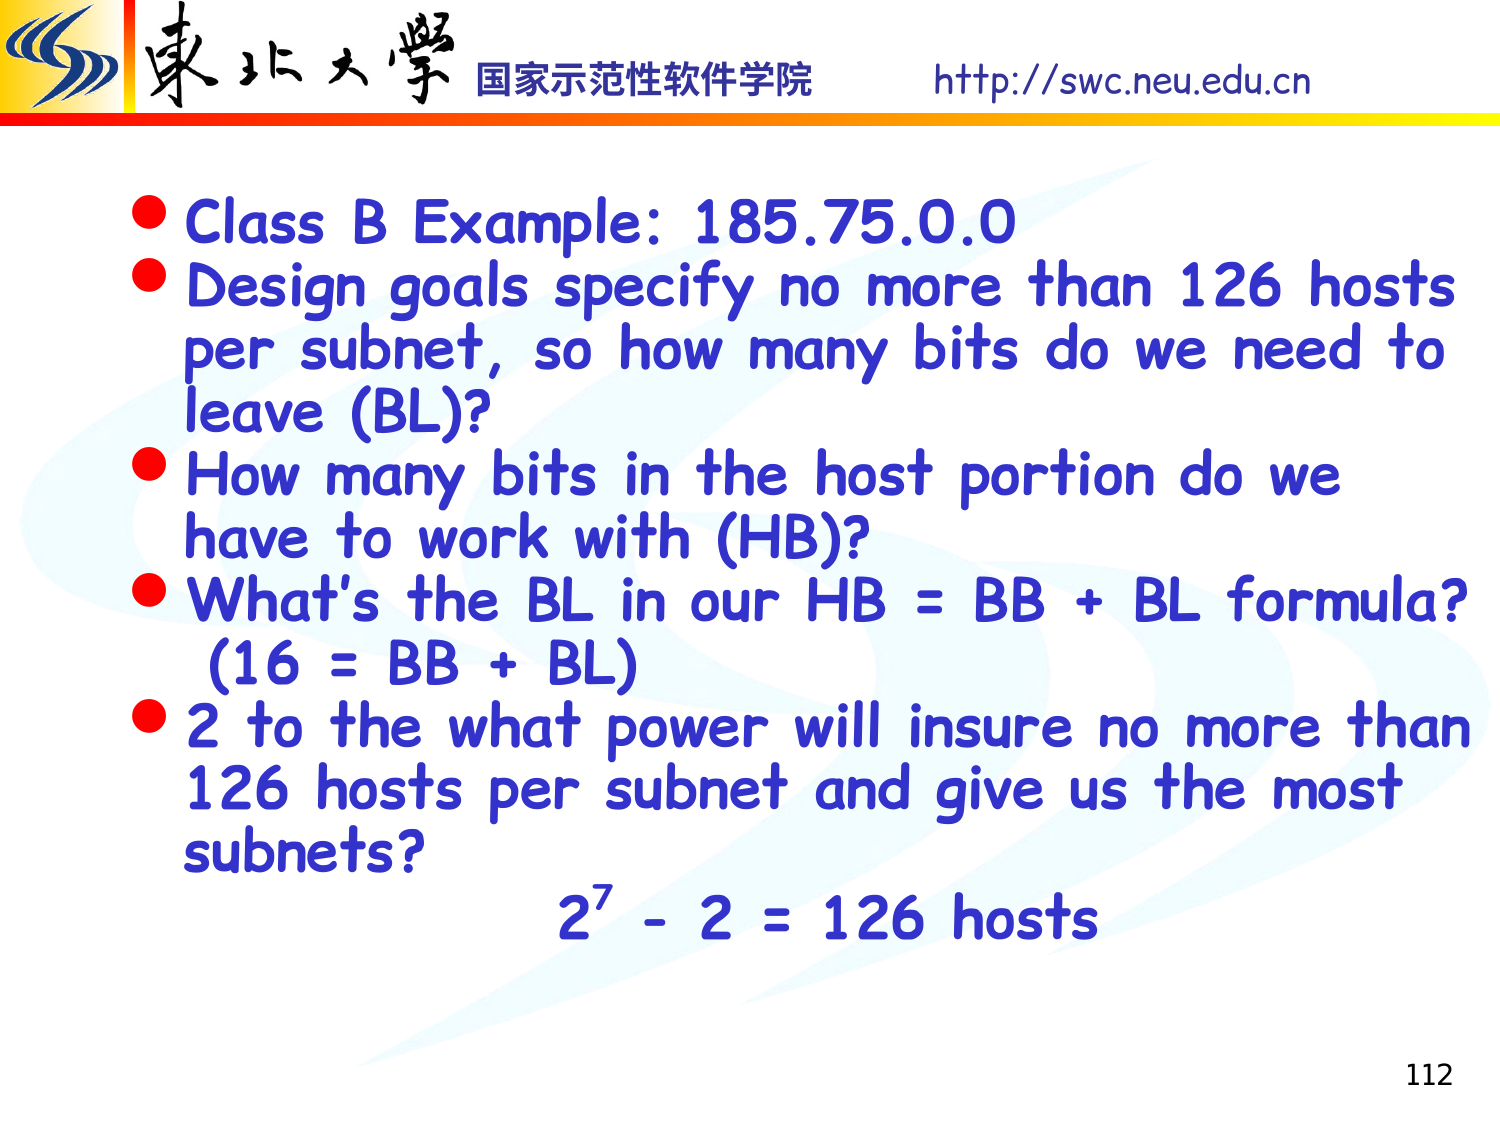

Class B Example: 185.75.0.0
Design goals specify no more than 126 hosts per subnet, so how many bits do we need to leave (BL)?
How many bits in the host portion do we have to work with (HB)?
What’s the BL in our HB = BB + BL formula?  (16 = BB + BL)
2 to the what power will insure no more than 126 hosts per subnet and give us the most subnets?
                 27 - 2 = 126 hosts
112